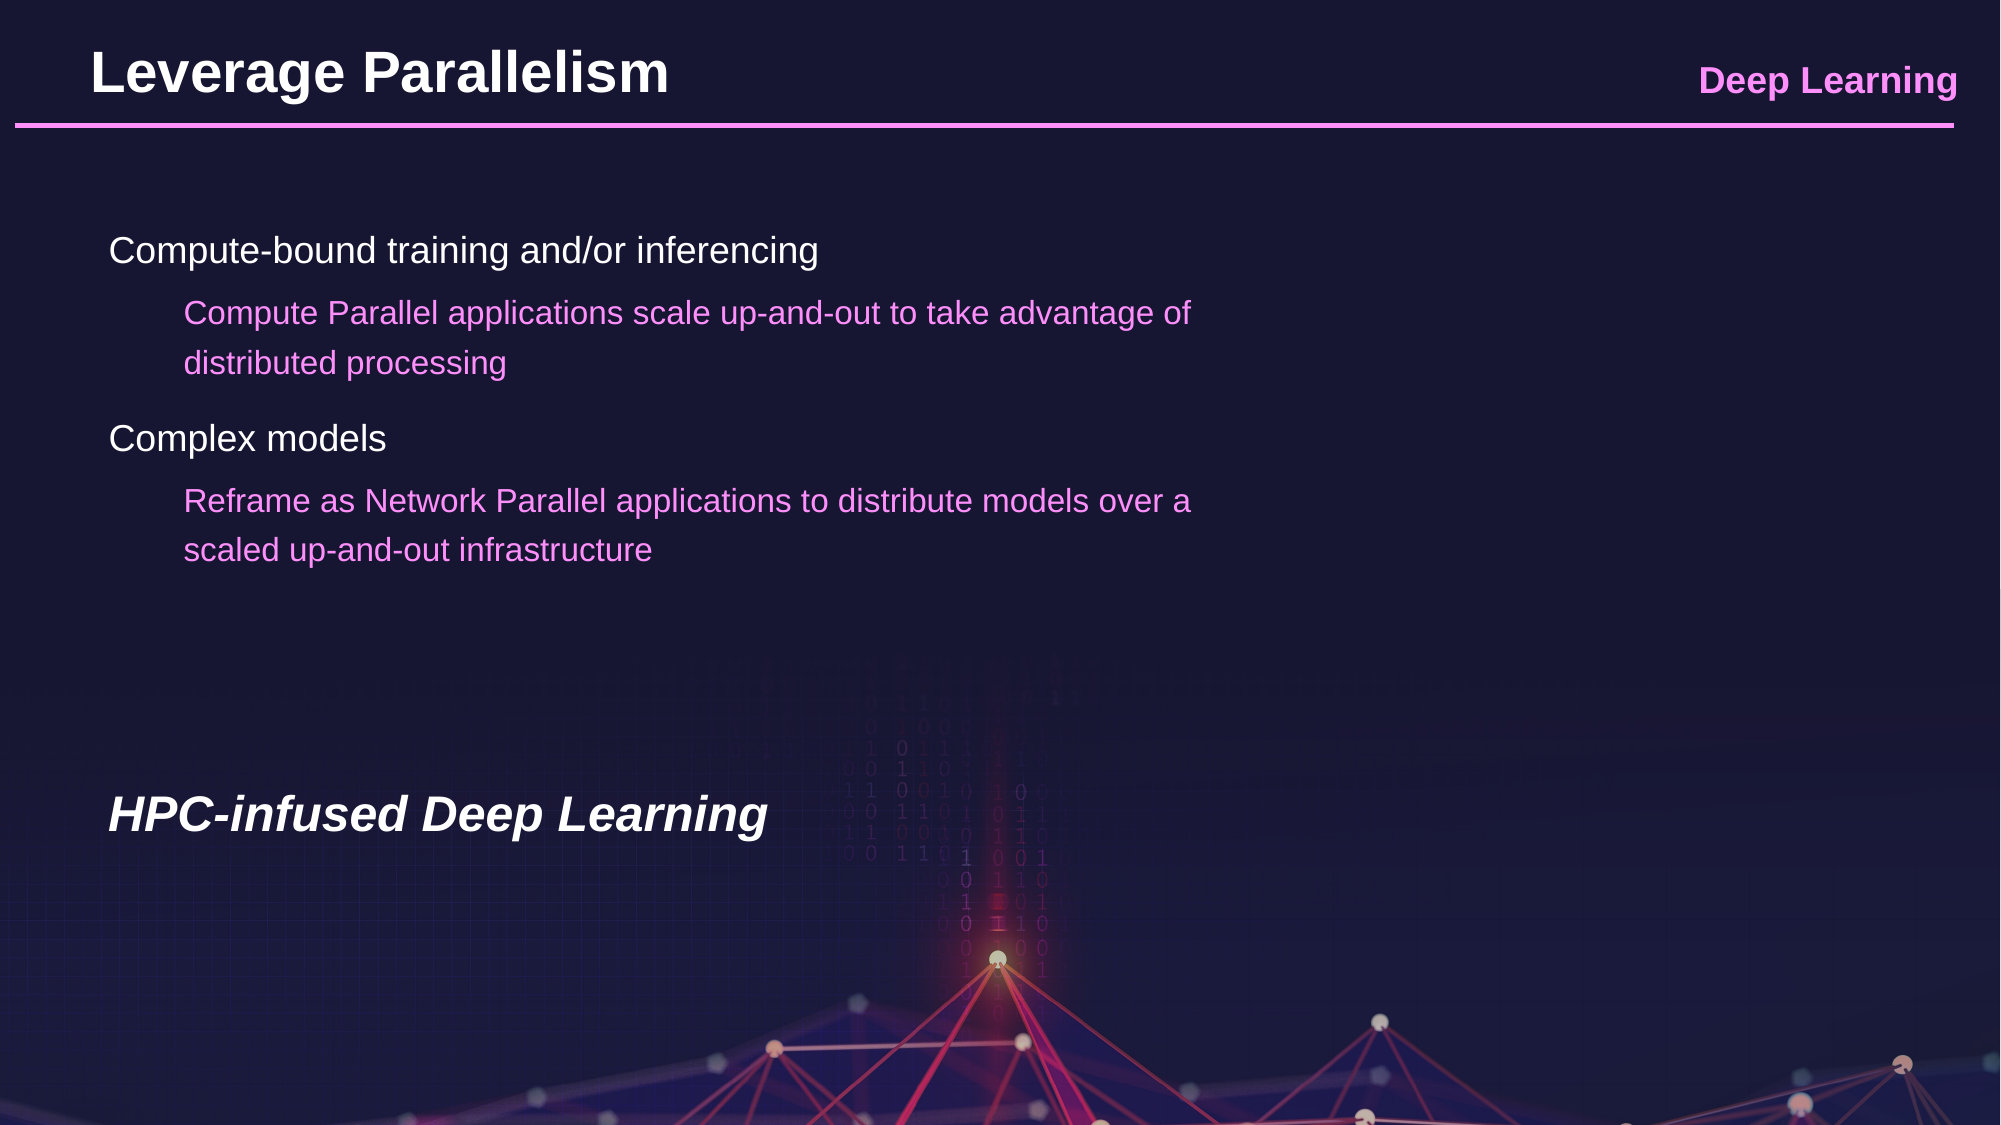

# Leverage Parallelism
Compute-bound training and/or inferencing
Compute Parallel applications scale up-and-out to take advantage of distributed processing
Complex models
Reframe as Network Parallel applications to distribute models over a scaled up-and-out infrastructure
HPC-infused Deep Learning